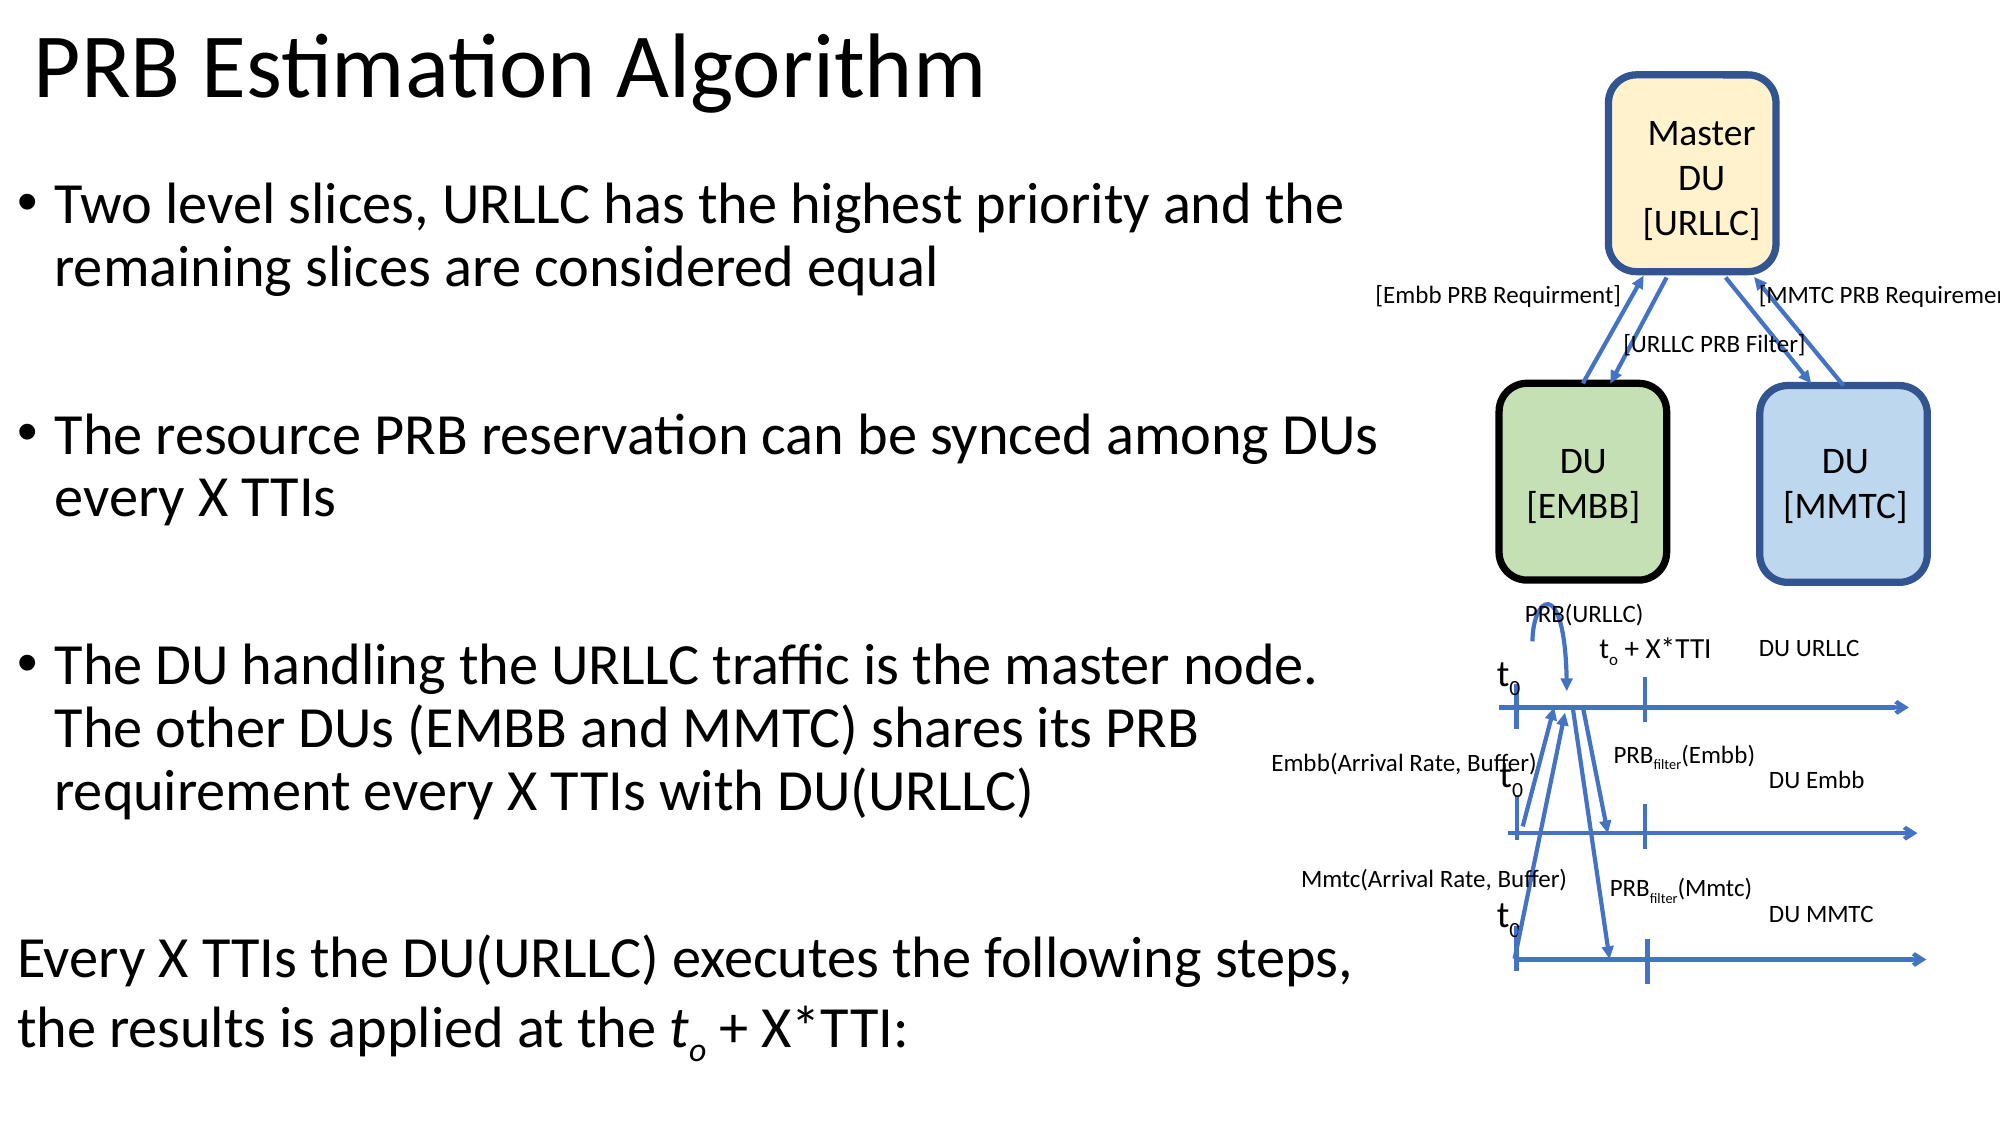

# PRB Estimation Algorithm

Master DU
[URLLC]
Two level slices, URLLC has the highest priority and the remaining slices are considered equal

The resource PRB reservation can be synced among DUs every X TTIs

The DU handling the URLLC traffic is the master node. The other DUs (EMBB and MMTC) shares its PRB requirement every X TTIs with DU(URLLC)

Every X TTIs the DU(URLLC) executes the following steps, the results is applied at the to + X*TTI:

[Embb PRB Requirment]
[MMTC PRB Requirement]
[URLLC PRB Filter]

DU
[MMTC]
DU
[EMBB]
PRB(URLLC)
to + X*TTI
DU URLLC
t0
PRBfilter(Embb)
Embb(Arrival Rate, Buffer)
t0
DU Embb
Mmtc(Arrival Rate, Buffer)
PRBfilter(Mmtc)
t0
DU MMTC